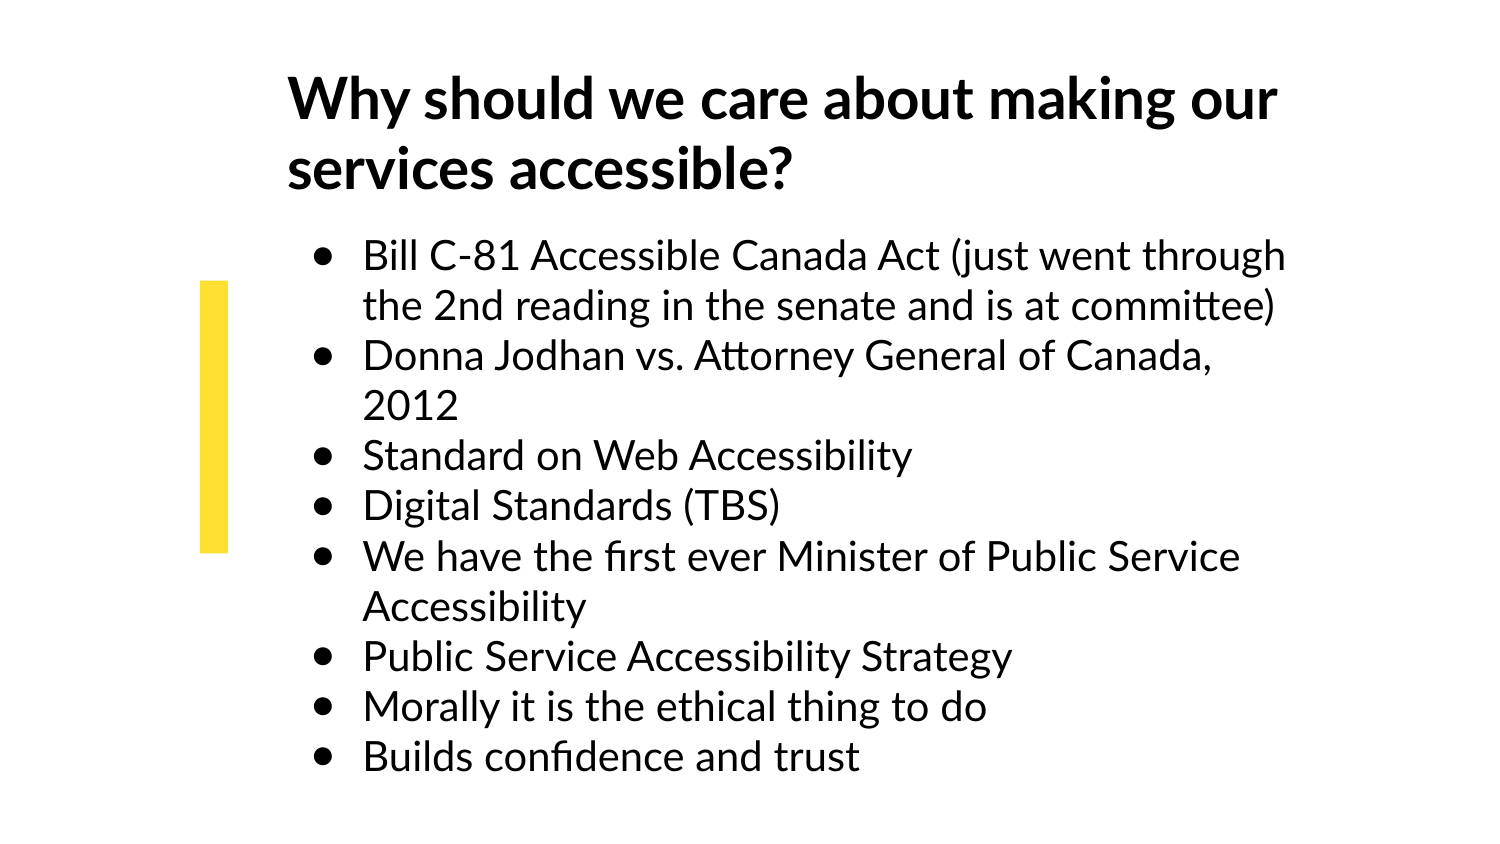

# Why should we care about making our services accessible?
Bill C-81 Accessible Canada Act (just went through the 2nd reading in the senate and is at committee)
Donna Jodhan vs. Attorney General of Canada, 2012
Standard on Web Accessibility
Digital Standards (TBS)
We have the first ever Minister of Public Service Accessibility
Public Service Accessibility Strategy
Morally it is the ethical thing to do
Builds confidence and trust